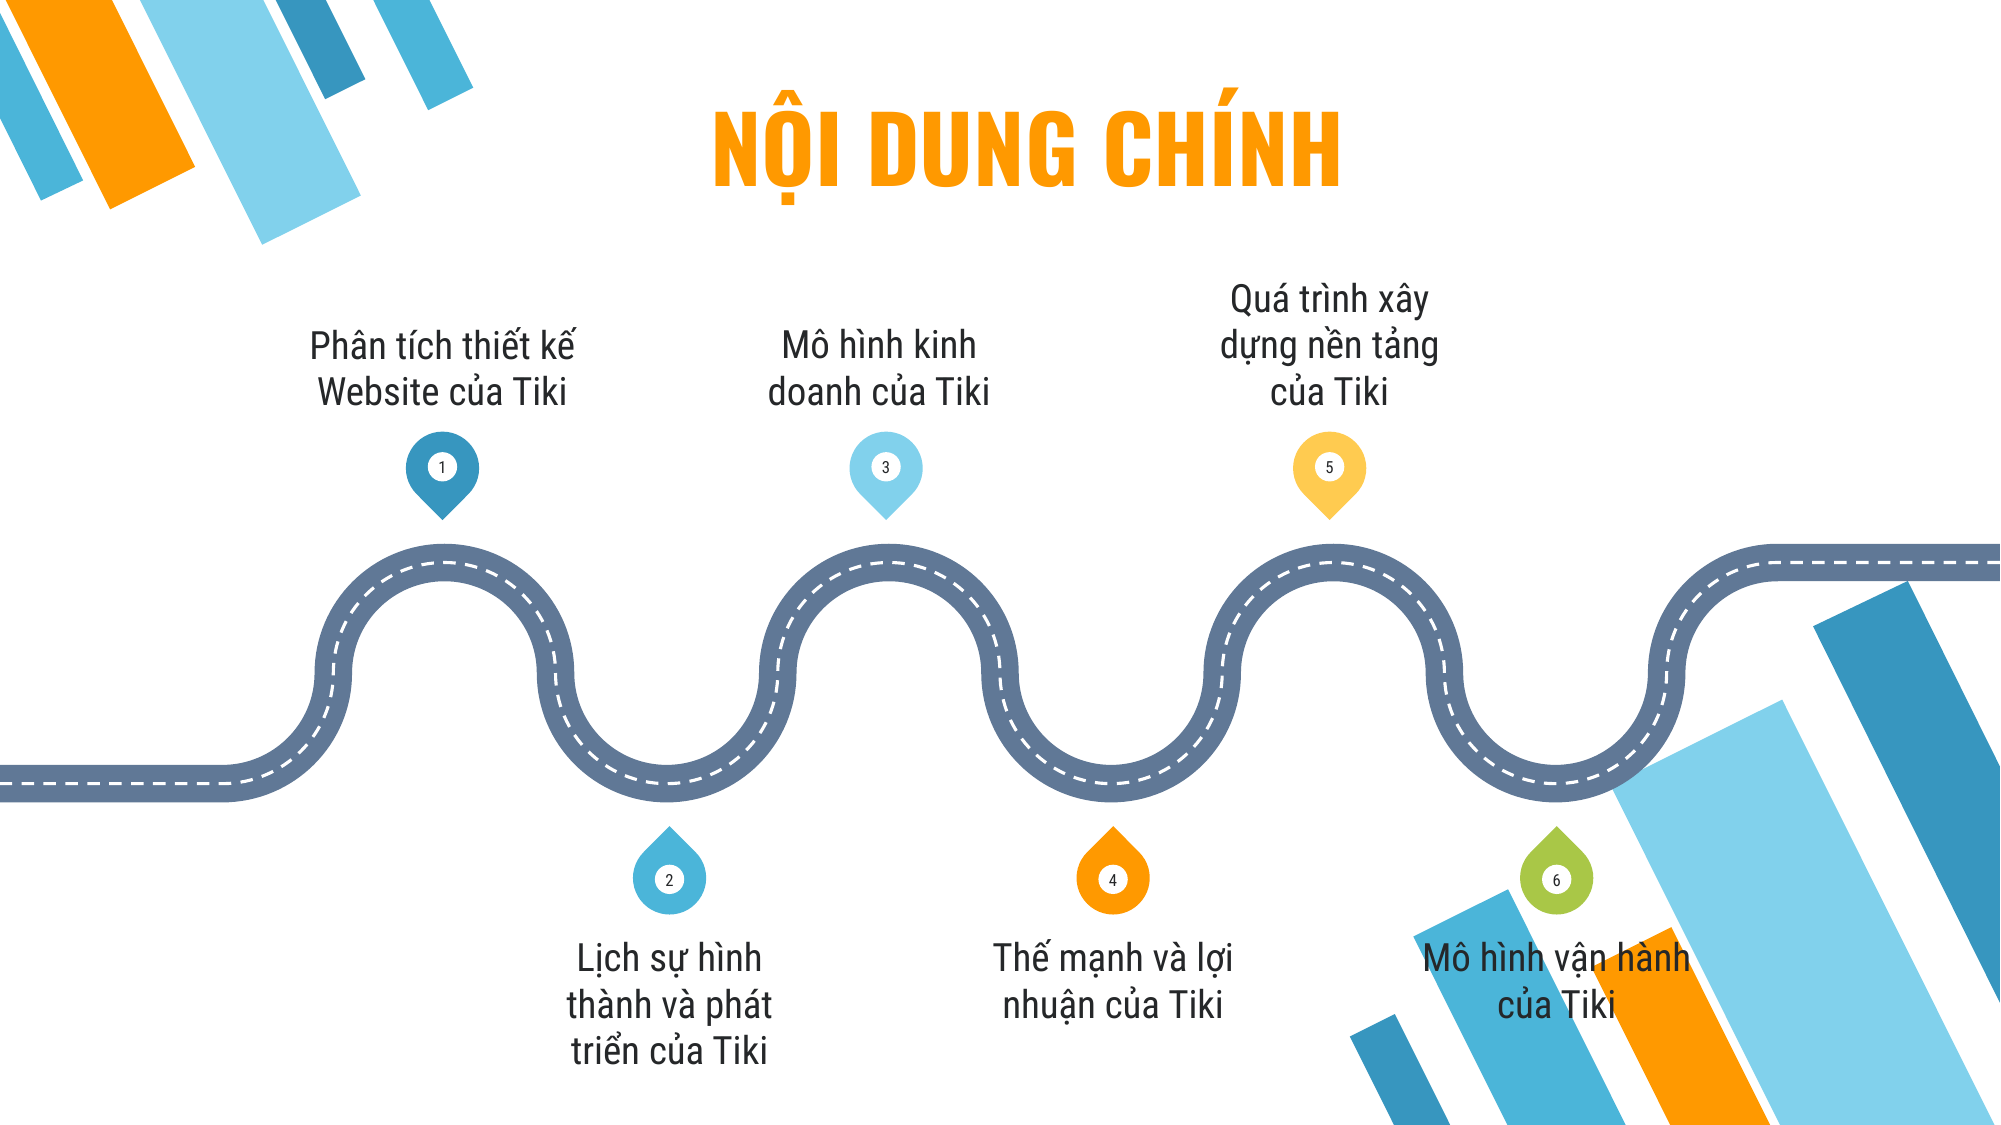

# NỘI DUNG CHÍNH
Mô hình kinh doanh của Tiki
Quá trình xây dựng nền tảng của Tiki
Phân tích thiết kế Website của Tiki

1

3

5

2

4

6
Lịch sự hình thành và phát triển của Tiki
Thế mạnh và lợi nhuận của Tiki
Mô hình vận hành của Tiki